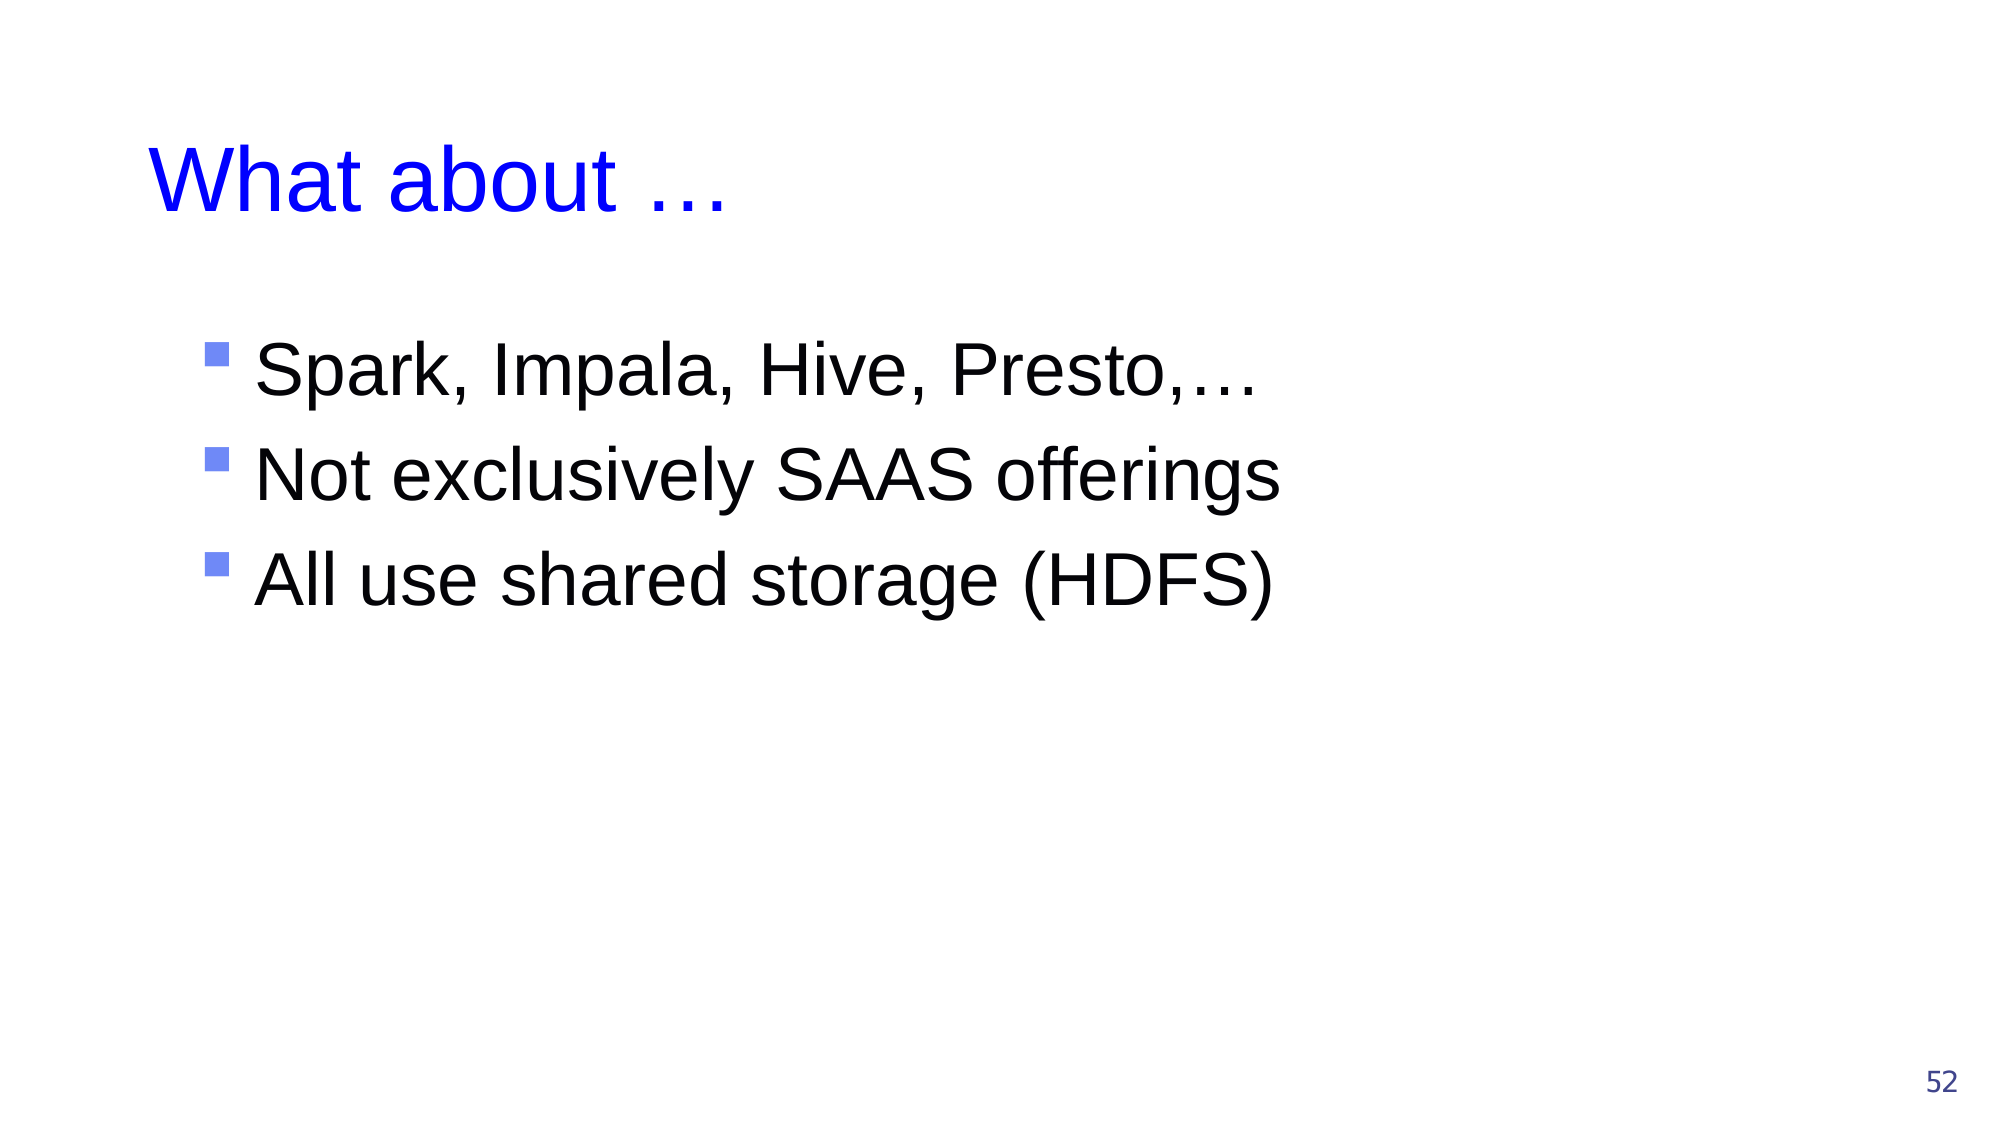

# What about …
Spark, Impala, Hive, Presto,…
Not exclusively SAAS offerings
All use shared storage (HDFS)
52